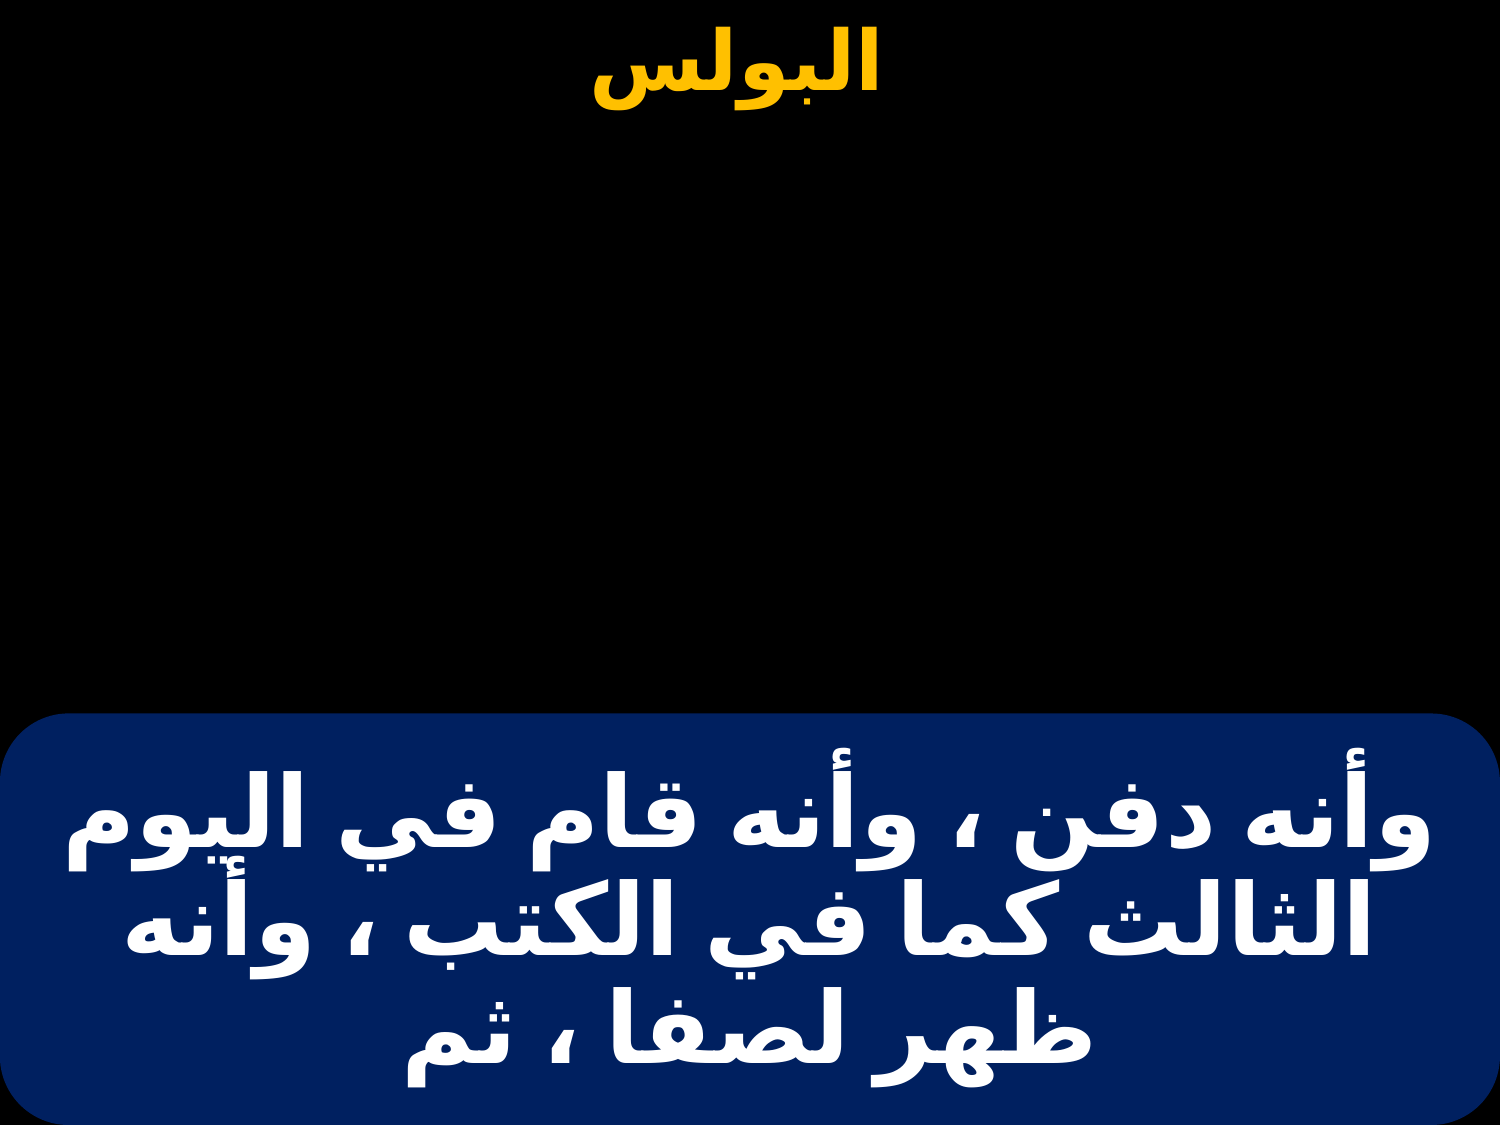

# وأنه دفن ، وأنه قام في اليوم الثالث كما في الكتب ، وأنه ظهر لصفا ، ثم